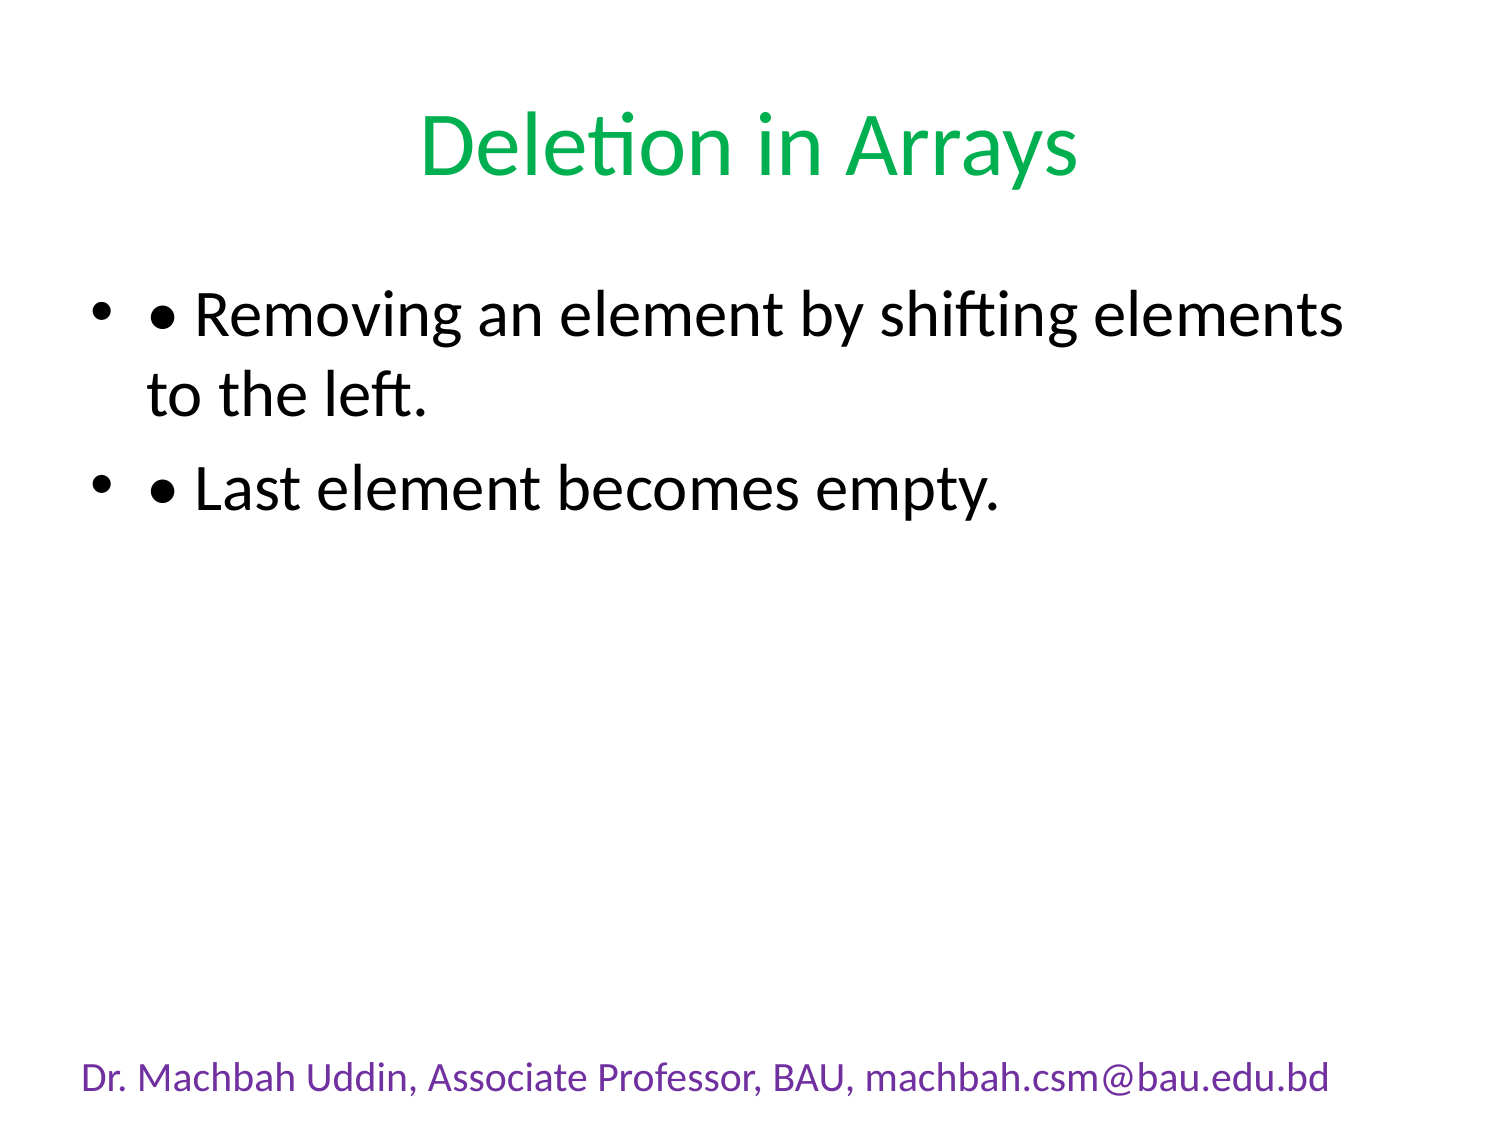

# Deletion in Arrays
• Removing an element by shifting elements to the left.
• Last element becomes empty.